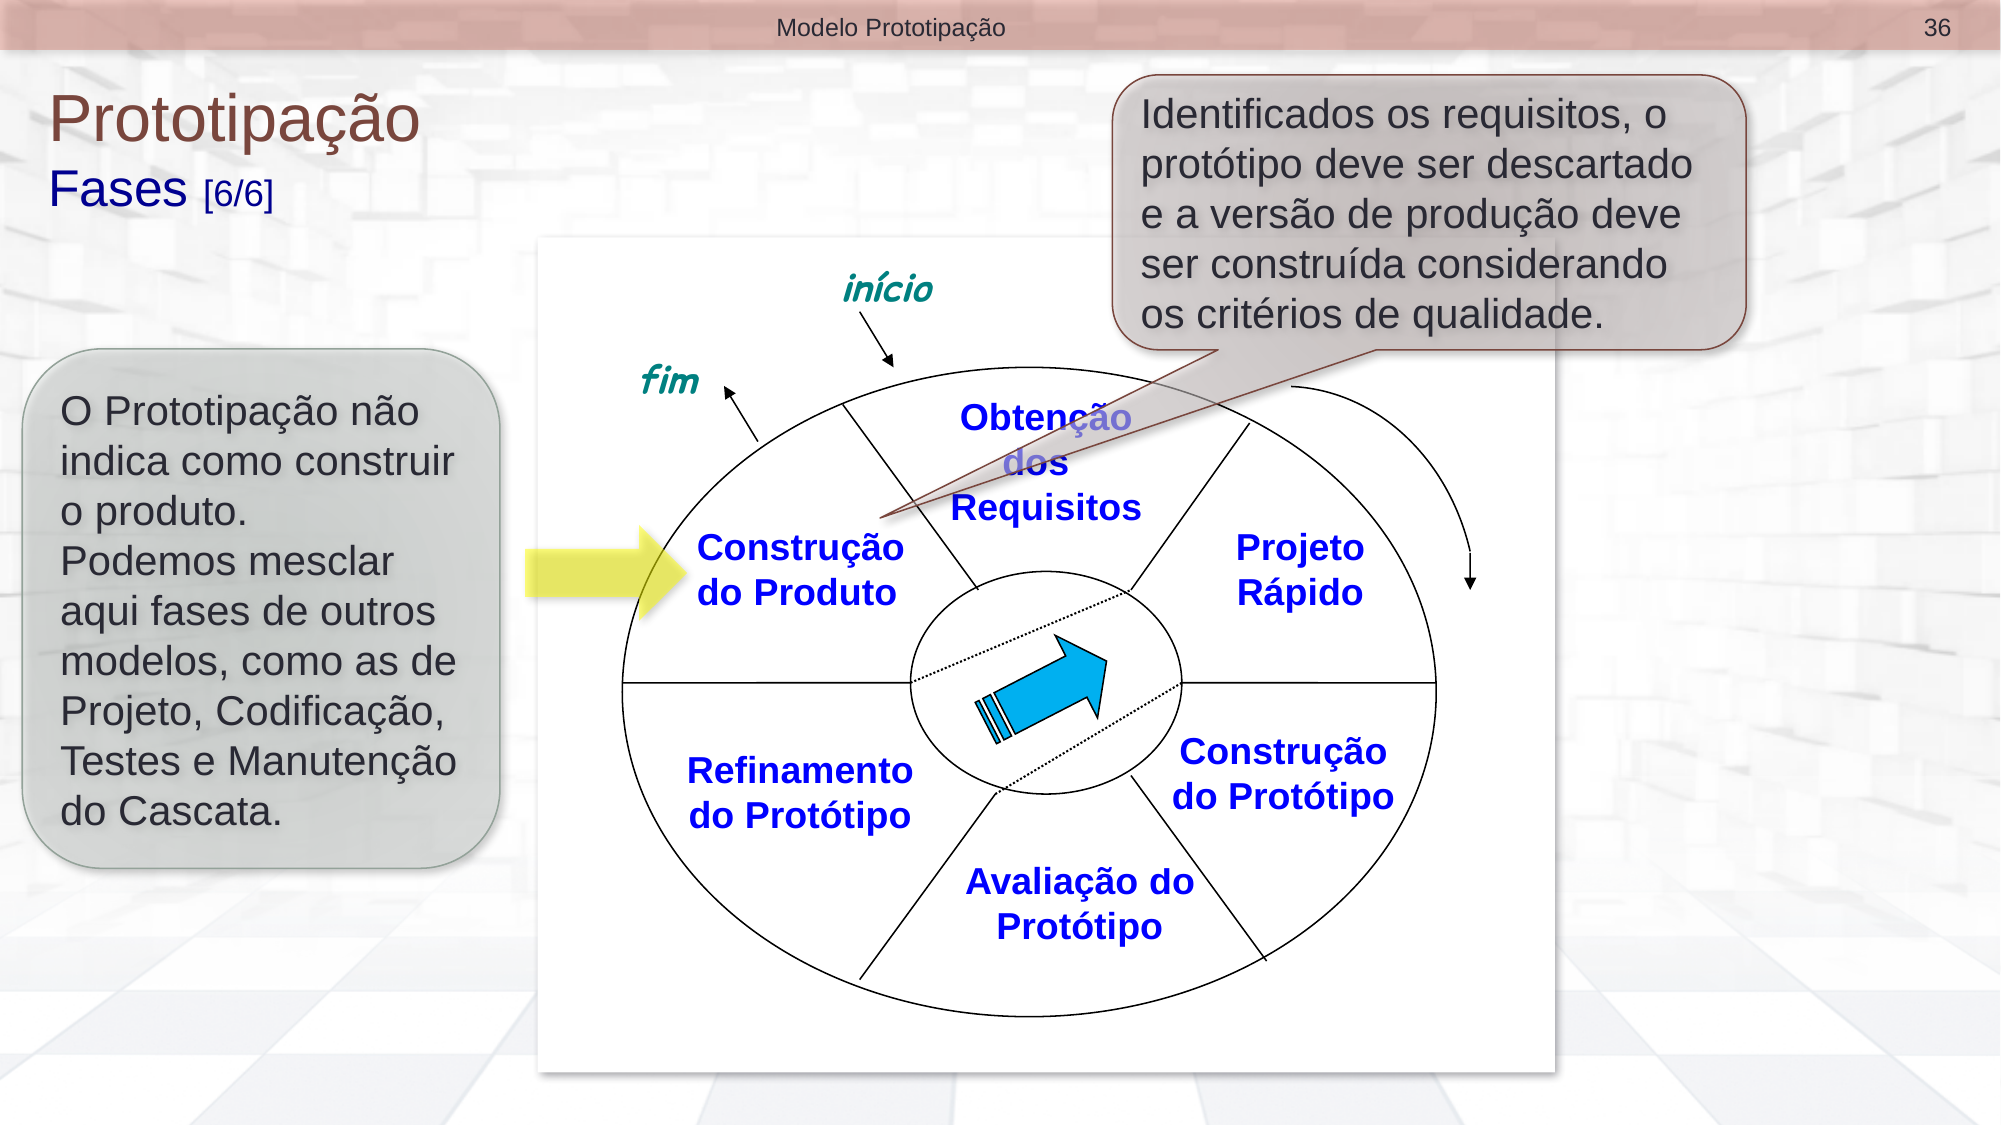

36
Modelo Prototipação
# Prototipação Fases [6/6]
Identificados os requisitos, o protótipo deve ser descartado e a versão de produção deve ser construída considerando os critérios de qualidade.

início

fim

Obtenção dos   Requisitos

Construção
do Produto
Projeto Rápido

Construção do Protótipo
Refinamento do Protótipo

Avaliação do Protótipo
O Prototipação não indica como construir o produto.
Podemos mesclar aqui fases de outros modelos, como as de Projeto, Codificação, Testes e Manutenção do Cascata.